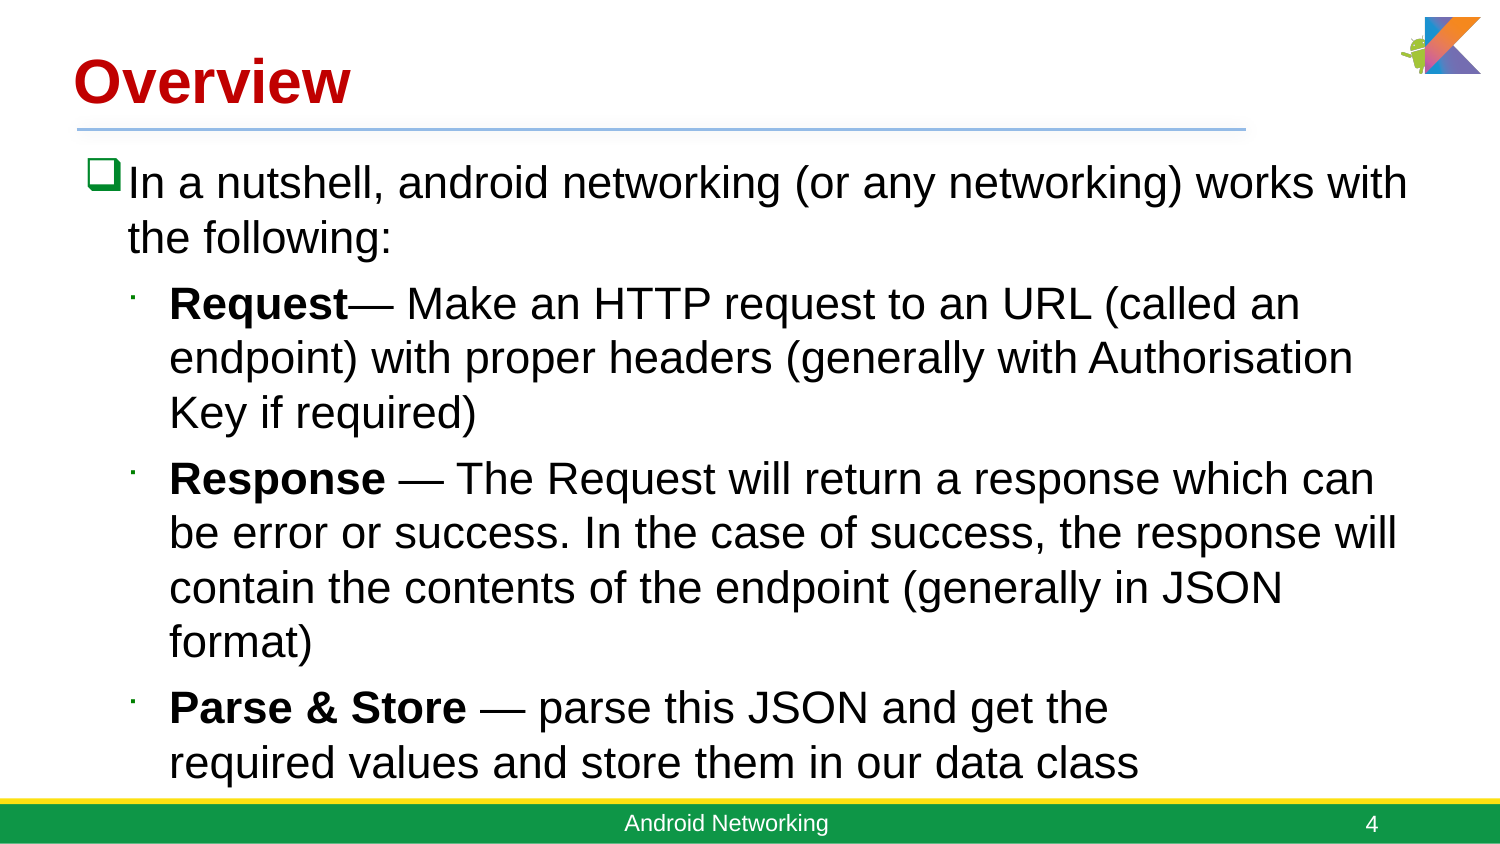

# Overview
In a nutshell, android networking (or any networking) works with the following:
Request— Make an HTTP request to an URL (called an endpoint) with proper headers (generally with Authorisation Key if required)
Response — The Request will return a response which can be error or success. In the case of success, the response will contain the contents of the endpoint (generally in JSON format)
Parse & Store — parse this JSON and get the
required values and store them in our data class

4
Android Networking